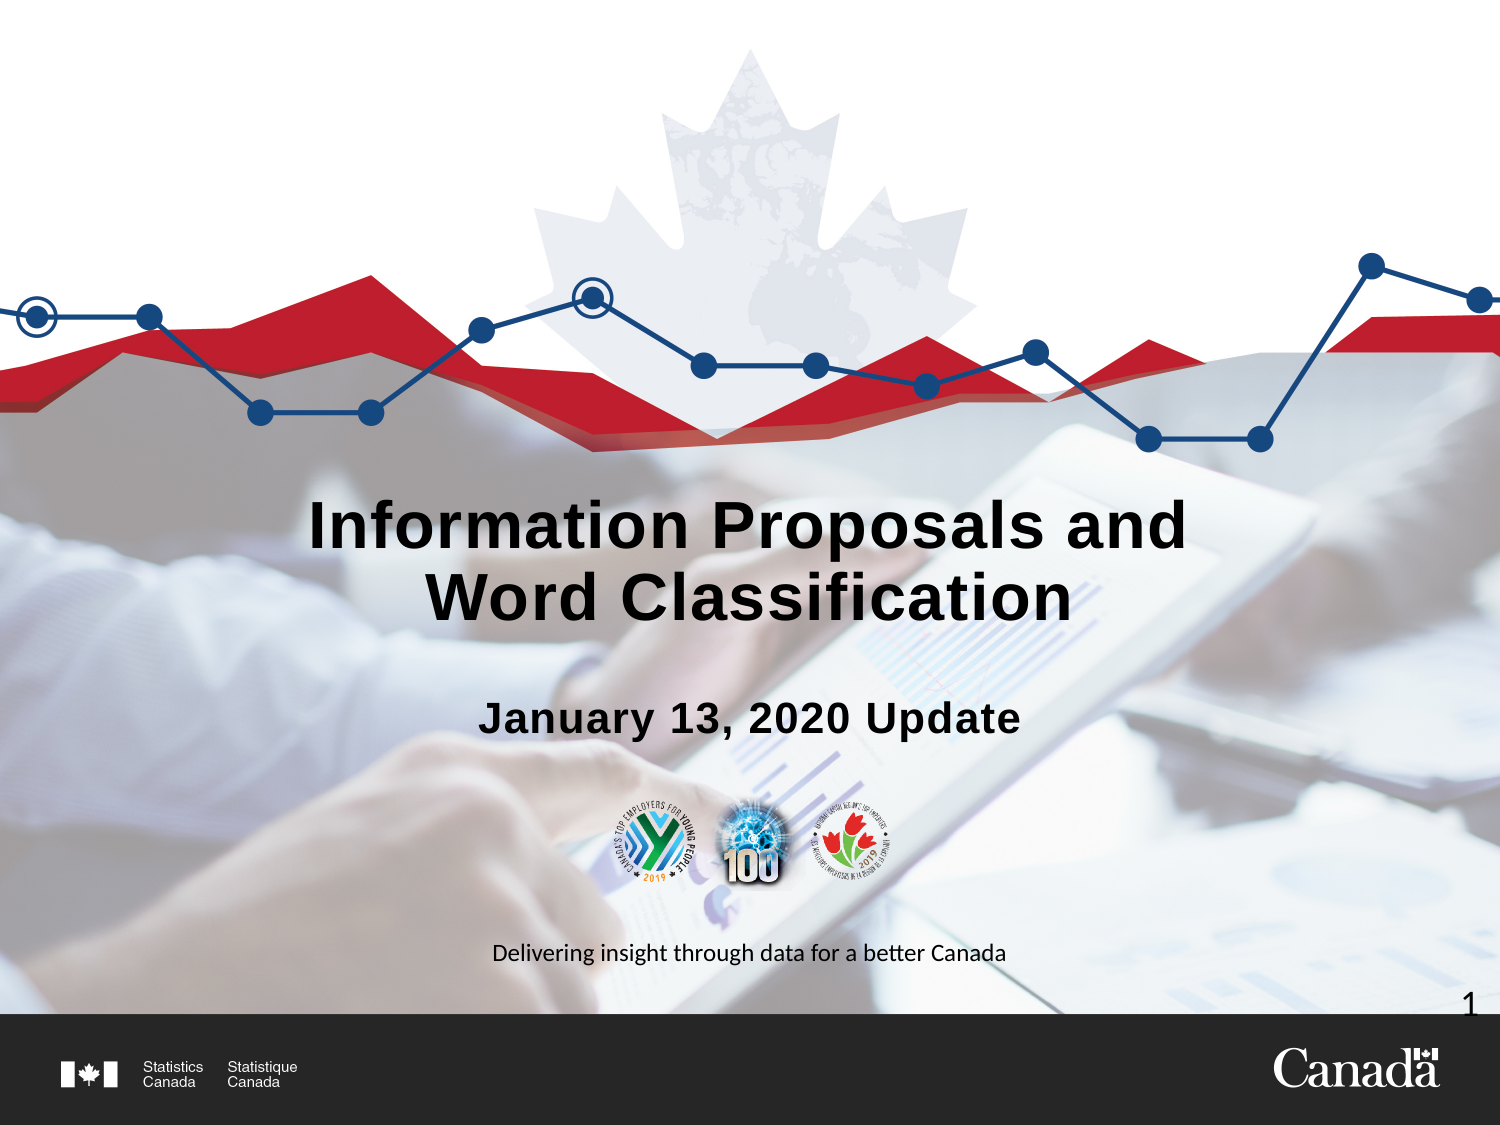

# Information Proposals and Word Classification
January 13, 2020 Update
1